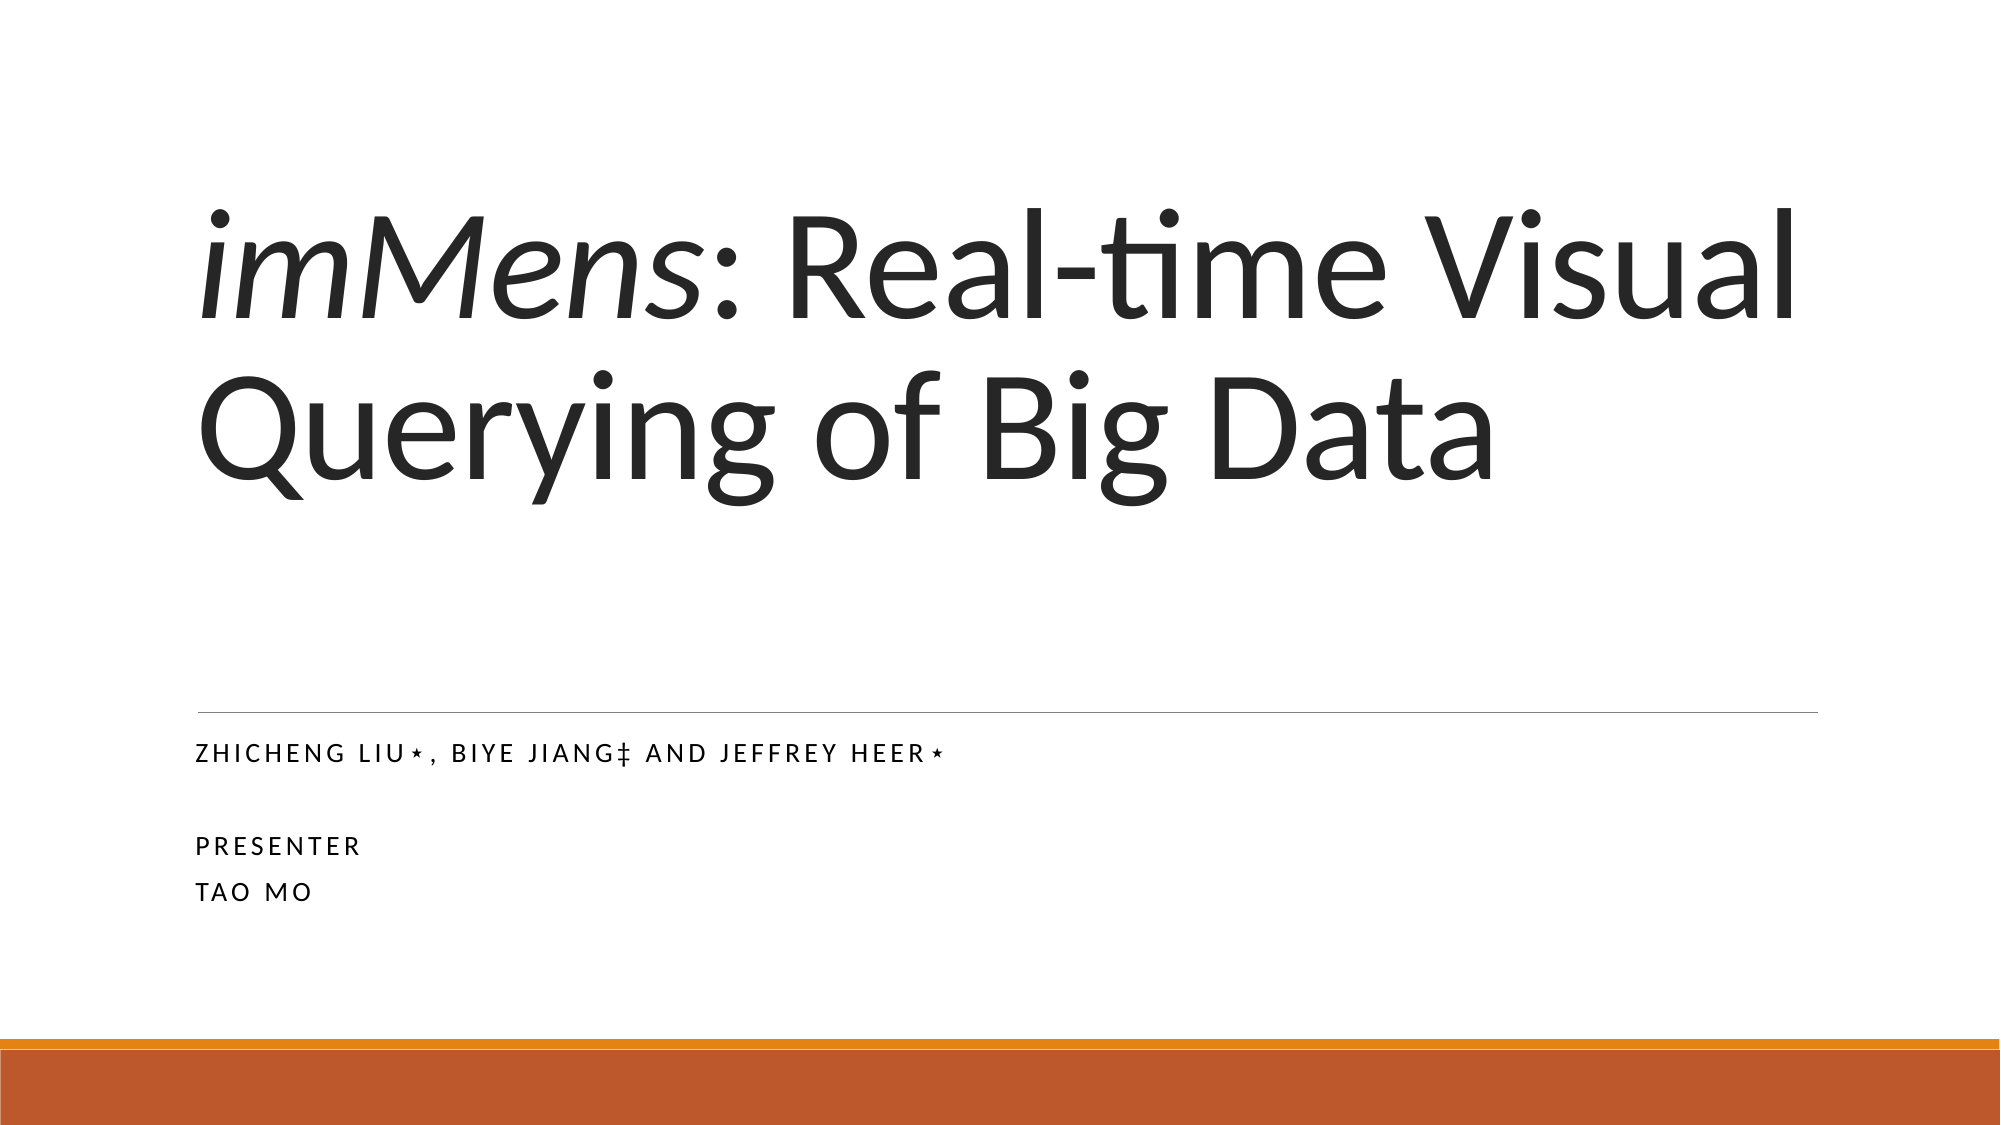

# imMens: Real-time Visual Querying of Big Data
Zhicheng Liu⋆, Biye Jiang‡ and Jeffrey Heer⋆

presenter
Tao mo